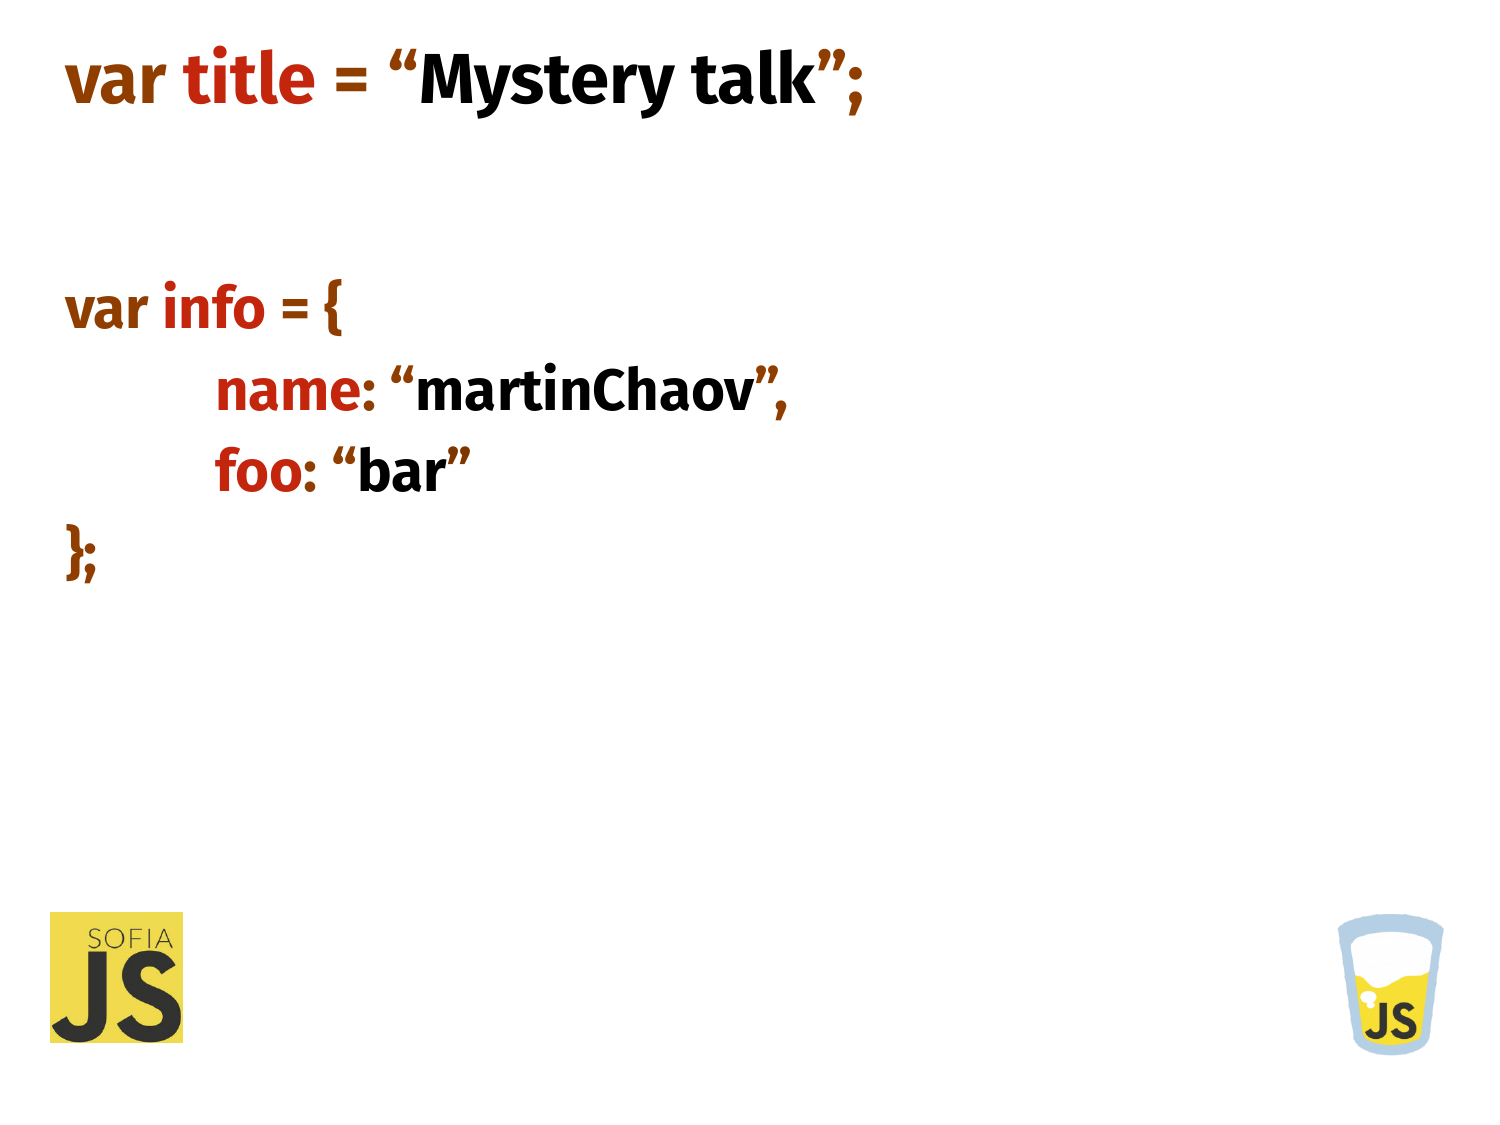

var title = “Mystery talk”;
var info = {
	name: “martinChaov”,
 	foo: “bar”
};